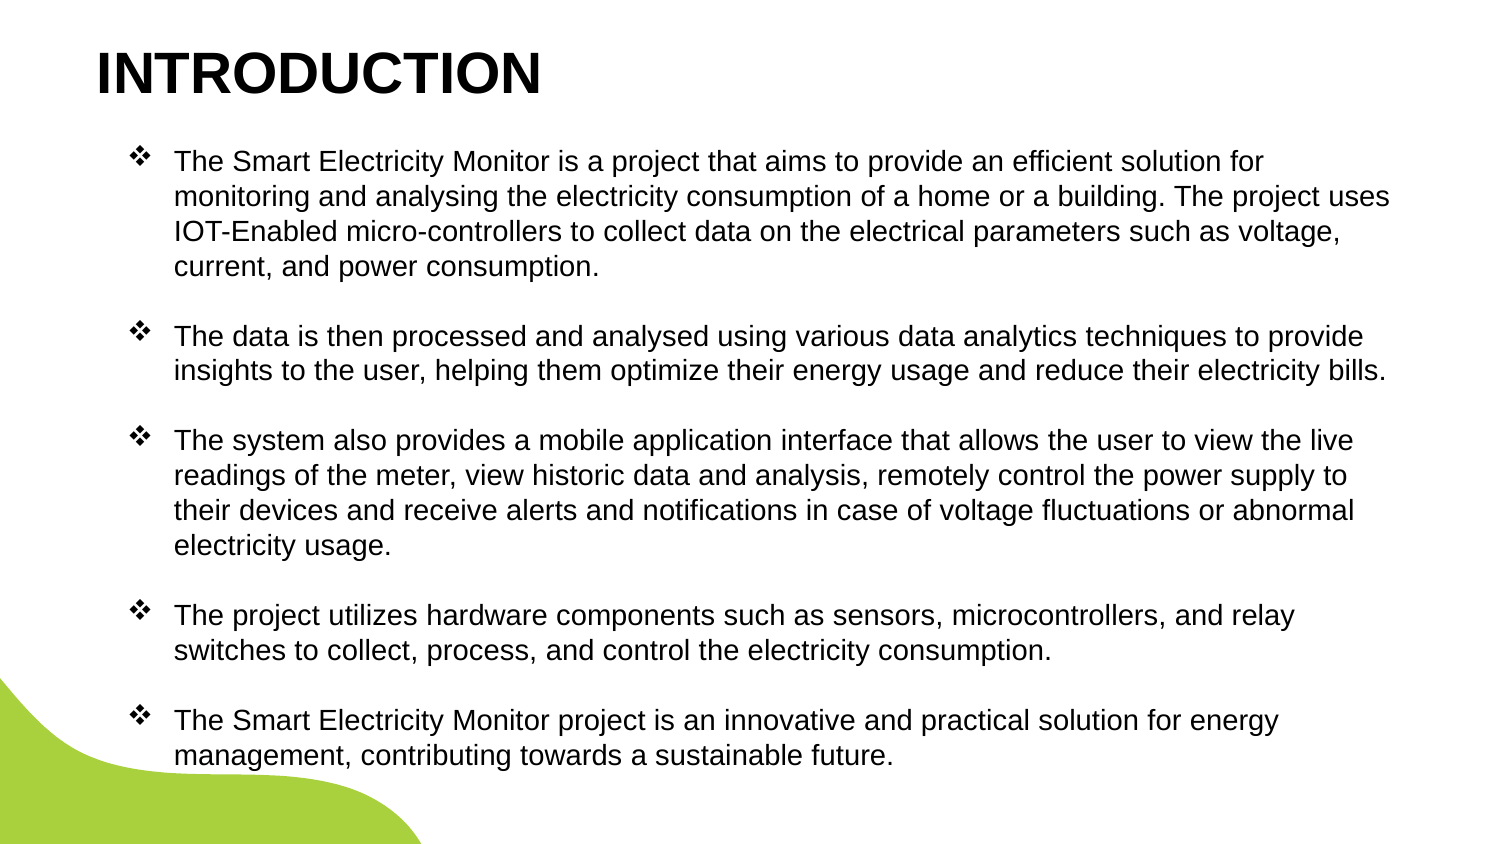

# INTRODUCTION
The Smart Electricity Monitor is a project that aims to provide an efficient solution for monitoring and analysing the electricity consumption of a home or a building. The project uses IOT-Enabled micro-controllers to collect data on the electrical parameters such as voltage, current, and power consumption.

The data is then processed and analysed using various data analytics techniques to provide insights to the user, helping them optimize their energy usage and reduce their electricity bills.

The system also provides a mobile application interface that allows the user to view the live readings of the meter, view historic data and analysis, remotely control the power supply to their devices and receive alerts and notifications in case of voltage fluctuations or abnormal electricity usage.

The project utilizes hardware components such as sensors, microcontrollers, and relay switches to collect, process, and control the electricity consumption.

The Smart Electricity Monitor project is an innovative and practical solution for energy management, contributing towards a sustainable future.